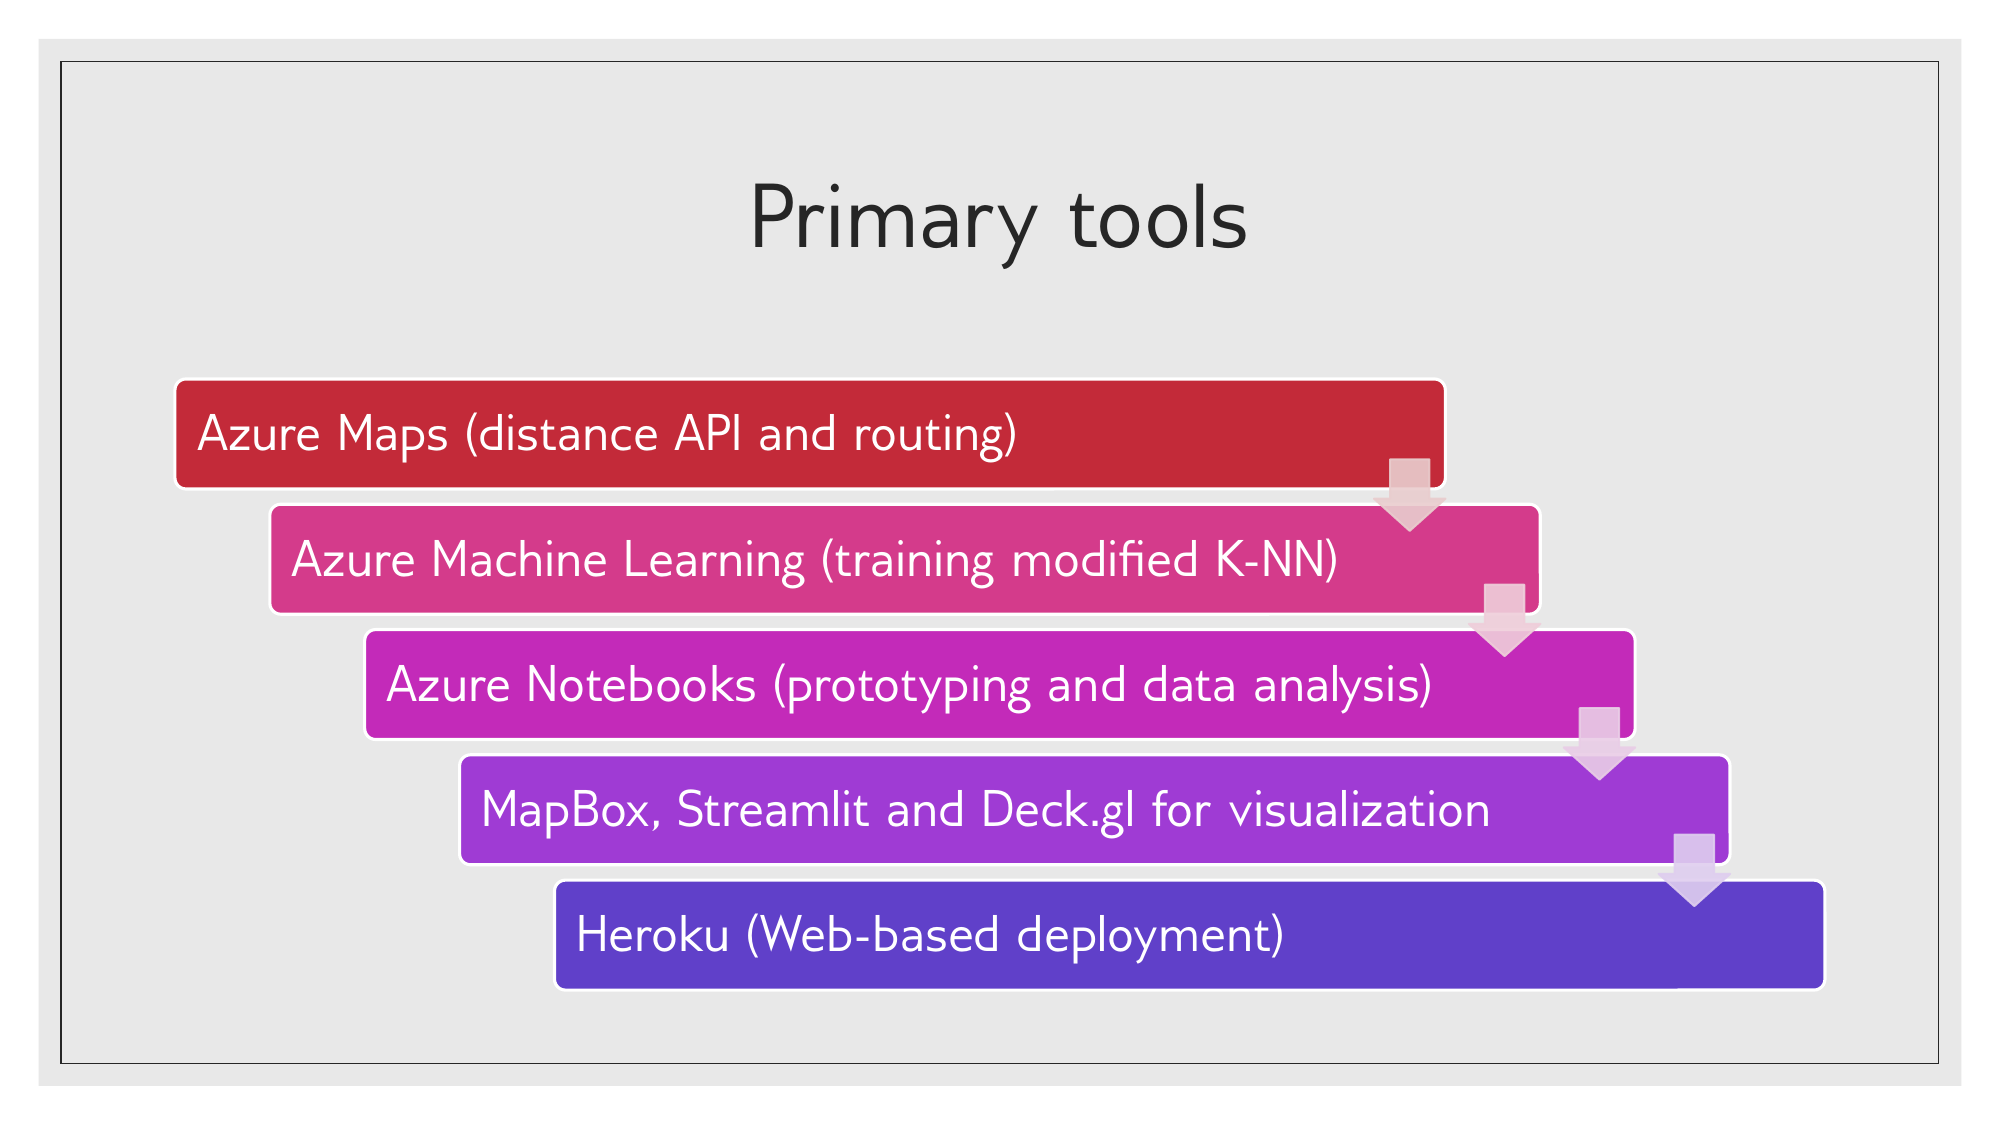

# Primary tools
Azure Maps (distance API and routing)
Azure Machine Learning (training modified K-NN)
Azure Notebooks (prototyping and data analysis)
MapBox, Streamlit and Deck.gl for visualization
Heroku (Web-based deployment)